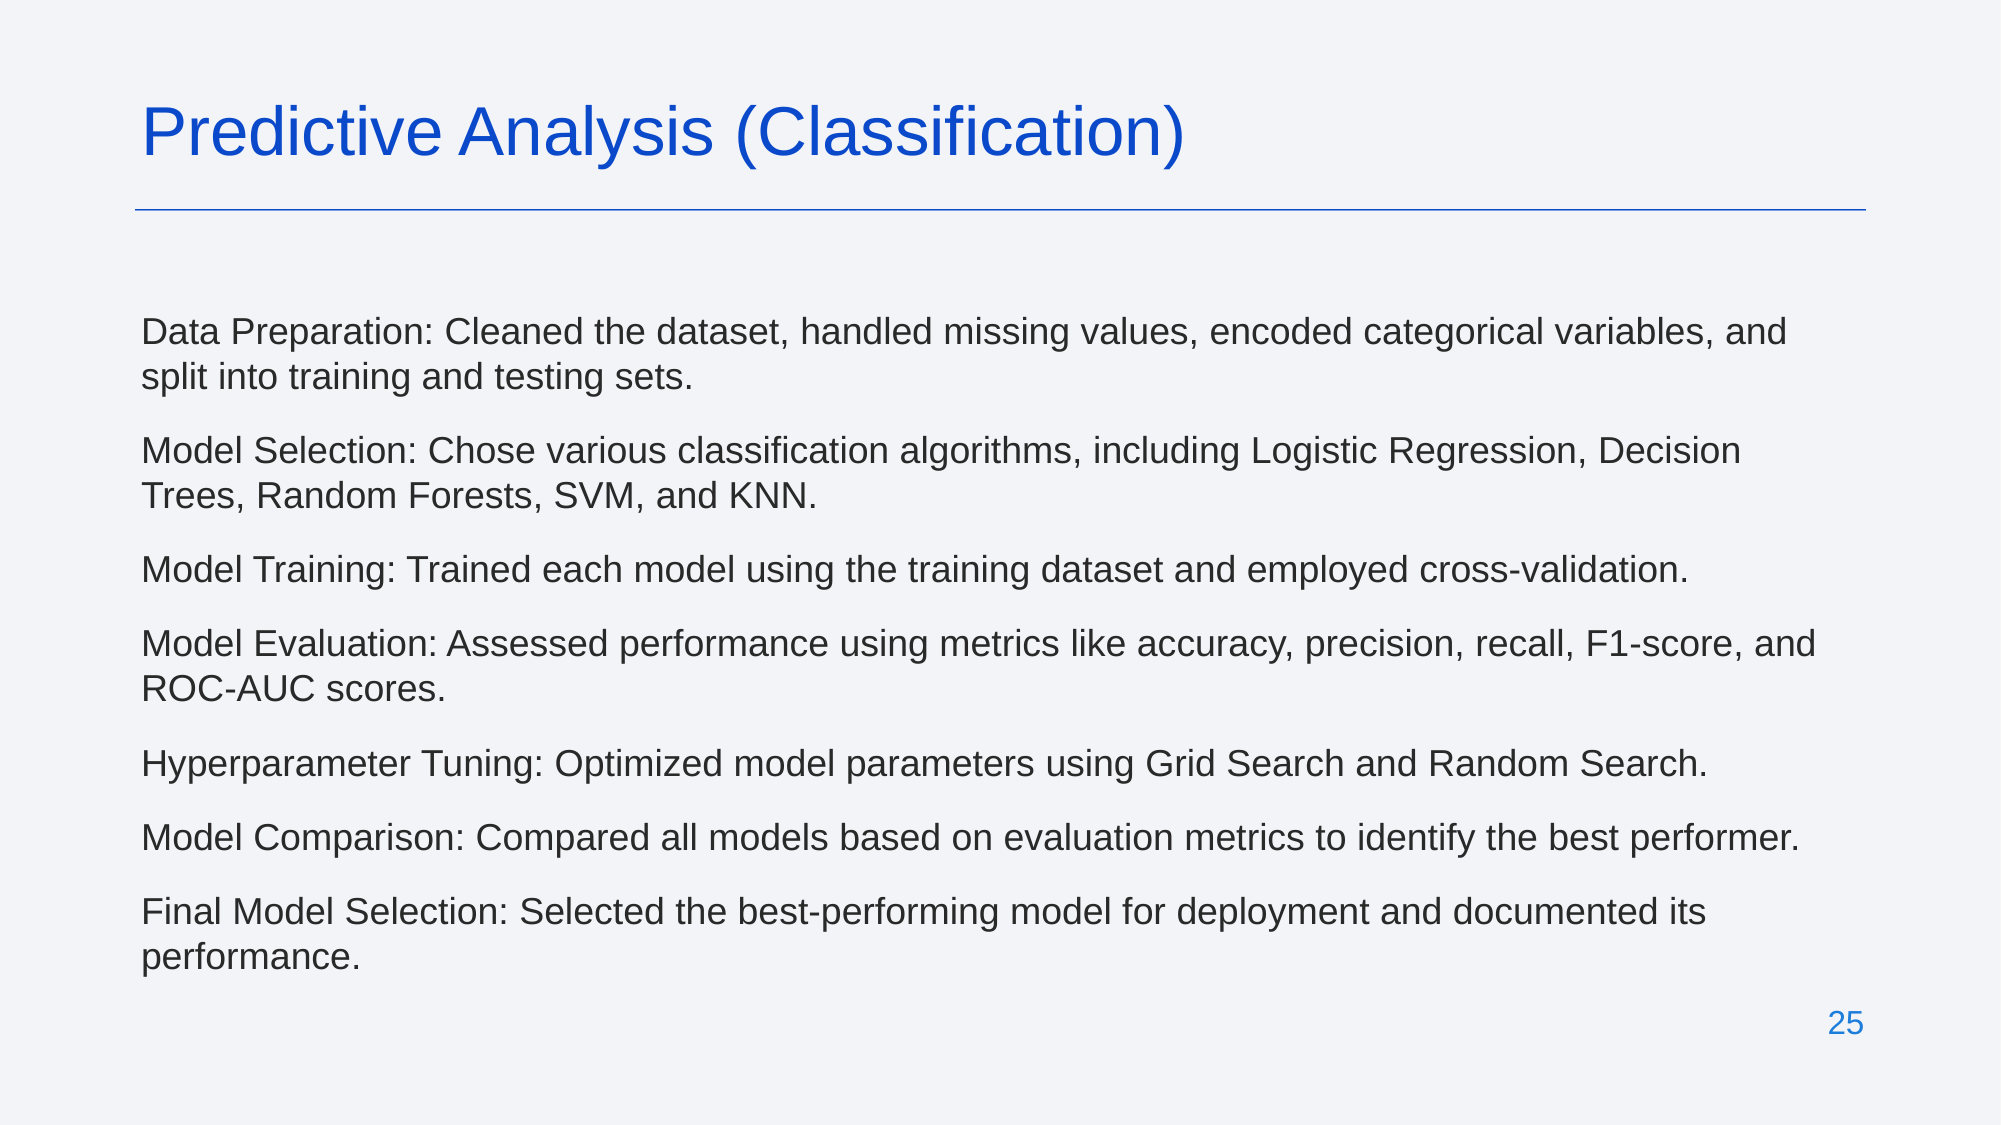

Predictive Analysis (Classification)
Data Preparation: Cleaned the dataset, handled missing values, encoded categorical variables, and split into training and testing sets.
Model Selection: Chose various classification algorithms, including Logistic Regression, Decision Trees, Random Forests, SVM, and KNN.
Model Training: Trained each model using the training dataset and employed cross-validation.
Model Evaluation: Assessed performance using metrics like accuracy, precision, recall, F1-score, and ROC-AUC scores.
Hyperparameter Tuning: Optimized model parameters using Grid Search and Random Search.
Model Comparison: Compared all models based on evaluation metrics to identify the best performer.
Final Model Selection: Selected the best-performing model for deployment and documented its performance.
25